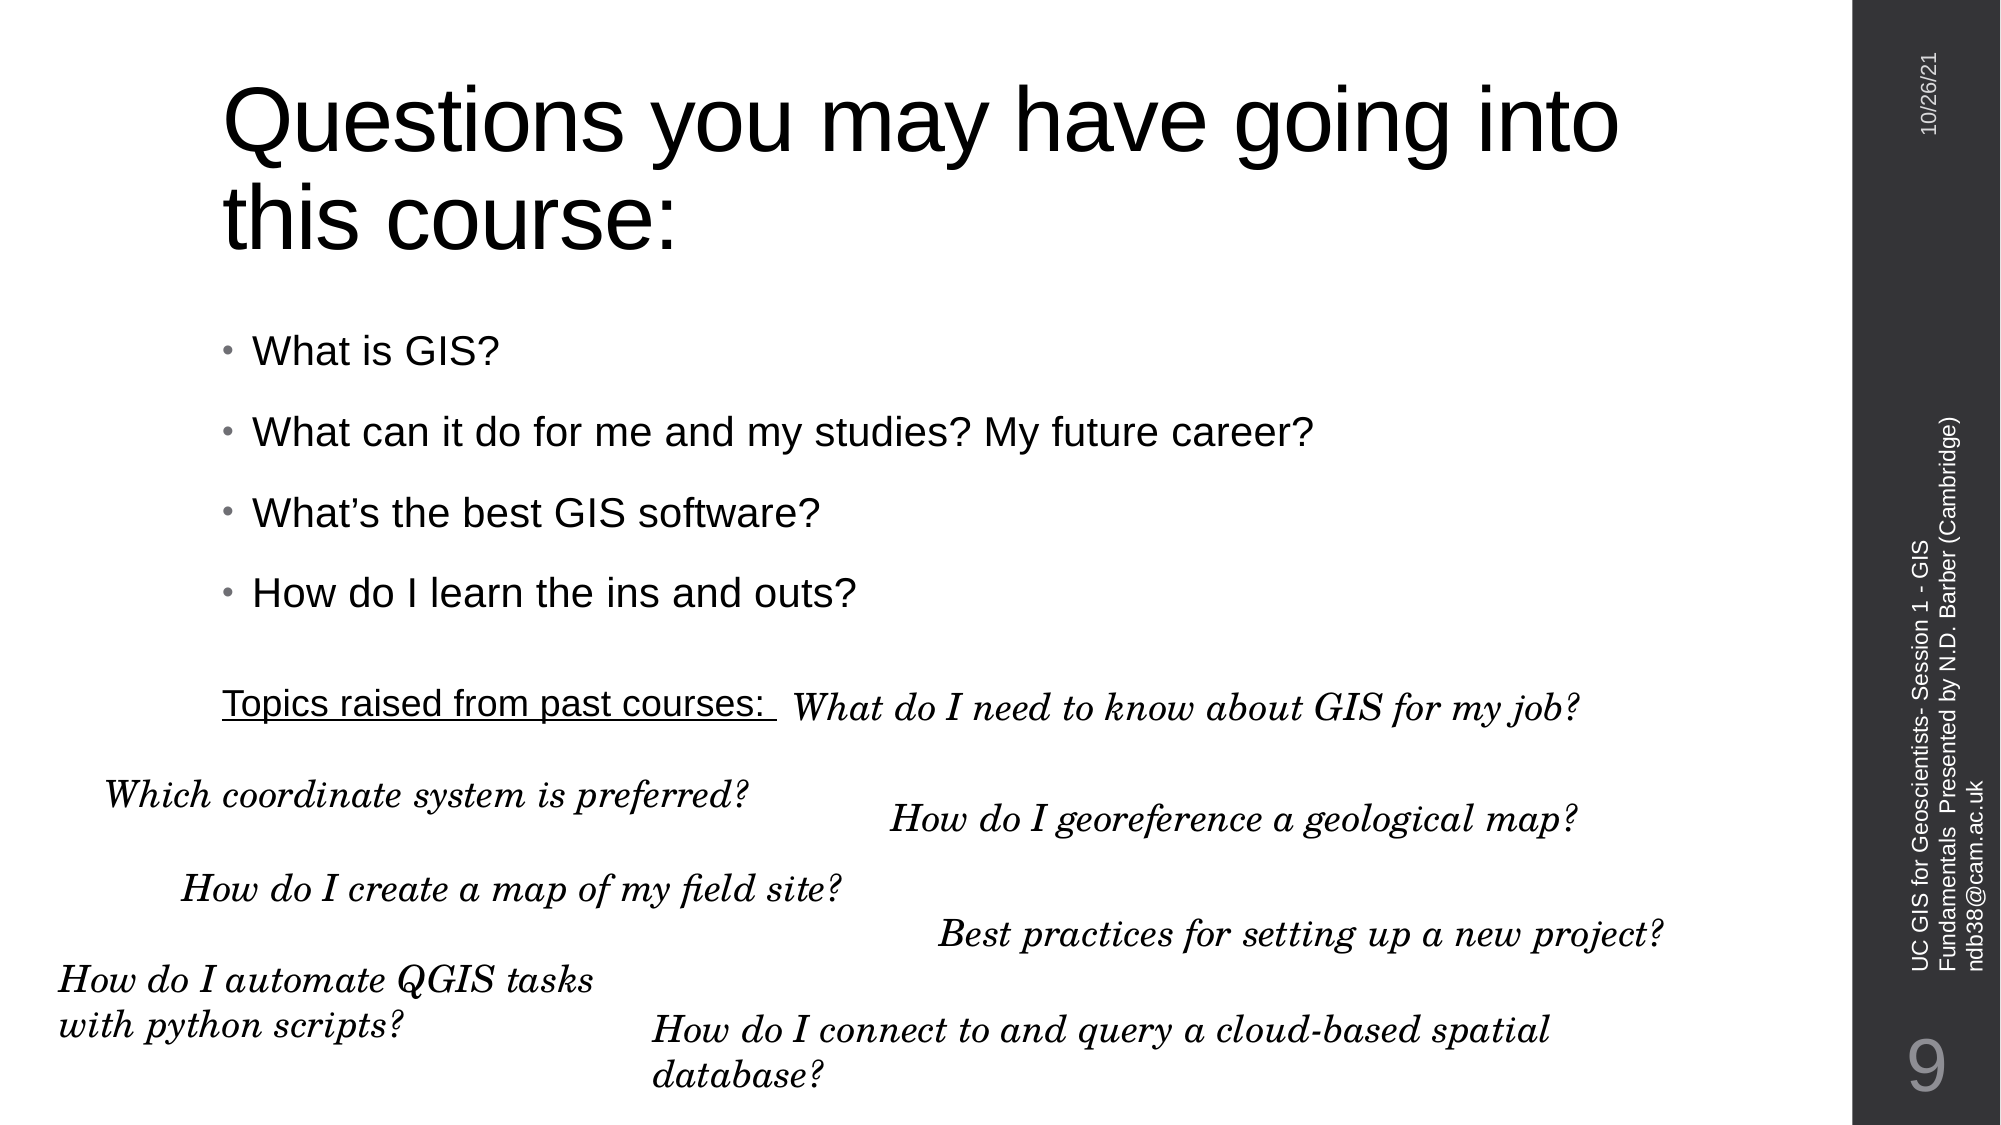

# Questions you may have going into this course:
10/26/21
What is GIS?
What can it do for me and my studies? My future career?
What’s the best GIS software?
How do I learn the ins and outs?

UC GIS for Geoscientists- Session 1 - GIS Fundamentals  Presented by N.D. Barber (Cambridge) ndb38@cam.ac.uk
Topics raised from past courses:

What do I need to know about GIS for my job?
Which coordinate system is preferred?
How do I georeference a geological map?
How do I create a map of my field site?
Best practices for setting up a new project?
How do I automate QGIS tasks
with python scripts?
How do I connect to and query a cloud-based spatial database?
9